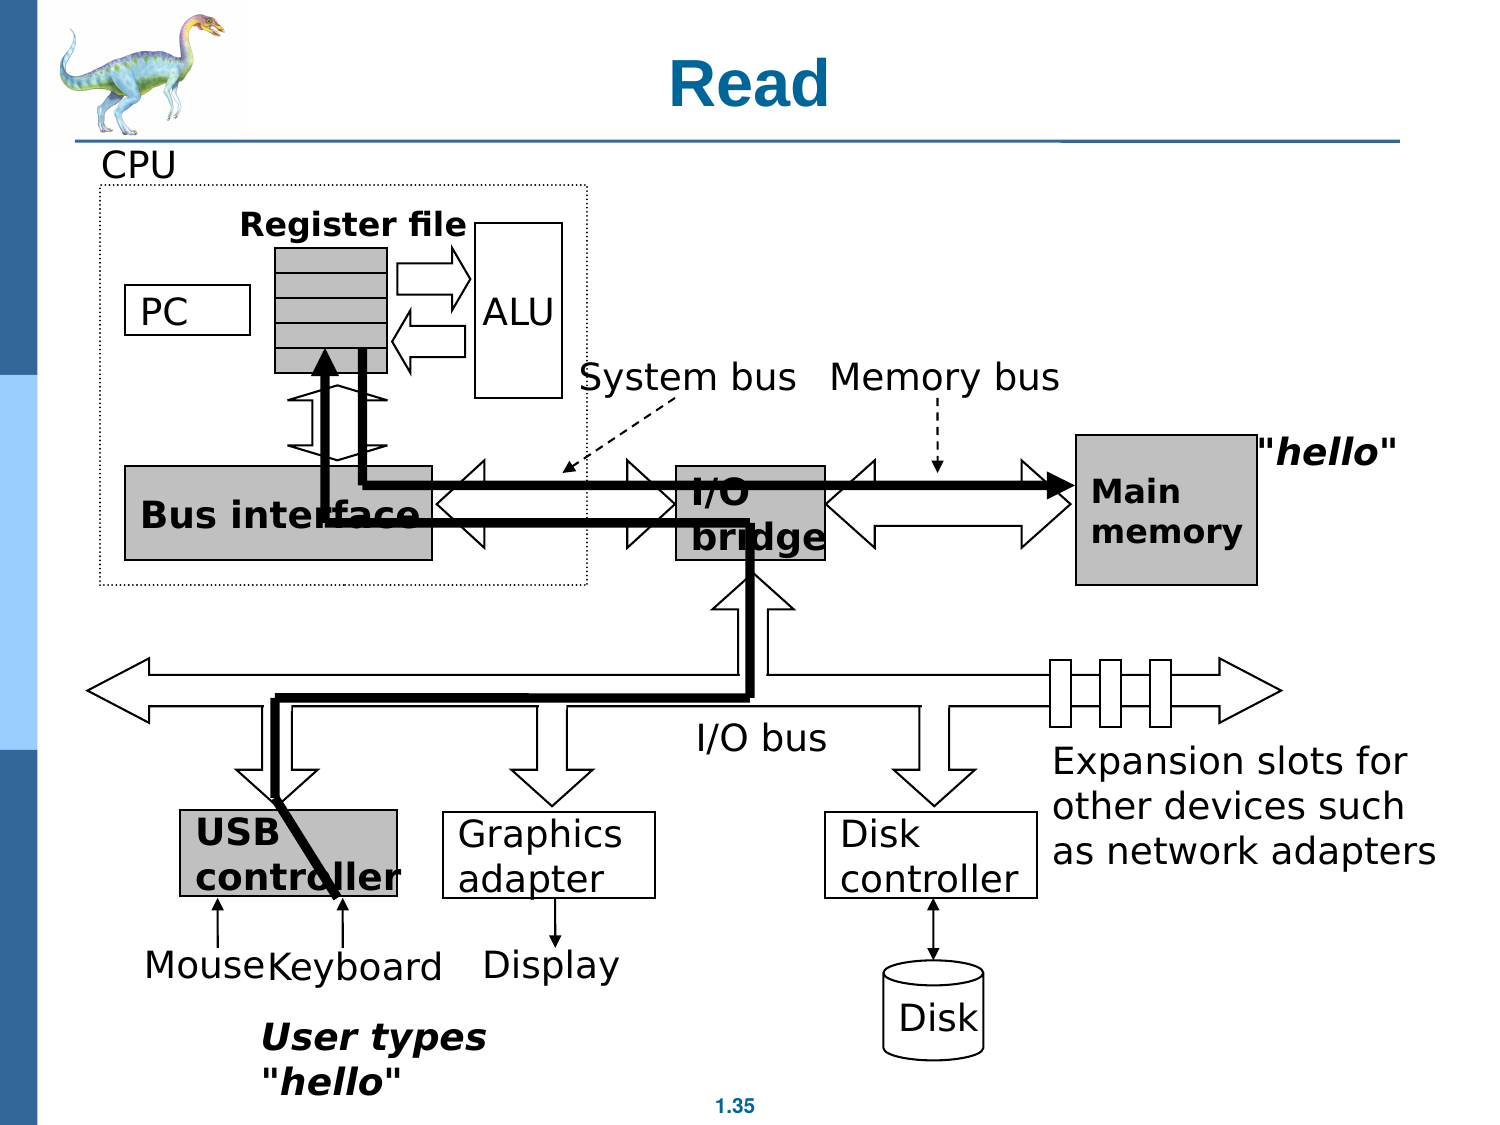

Read
CPU

Register file
ALU

PC

System bus
Memory bus

"hello"
Main
memory

Bus interface
I/O
bridge

I/O bus
Expansion slots for
other devices such
as network adapters

USB
controller
Graphics
adapter
Disk
controller

Mouse
Display
Keyboard
Disk
User types
"hello"